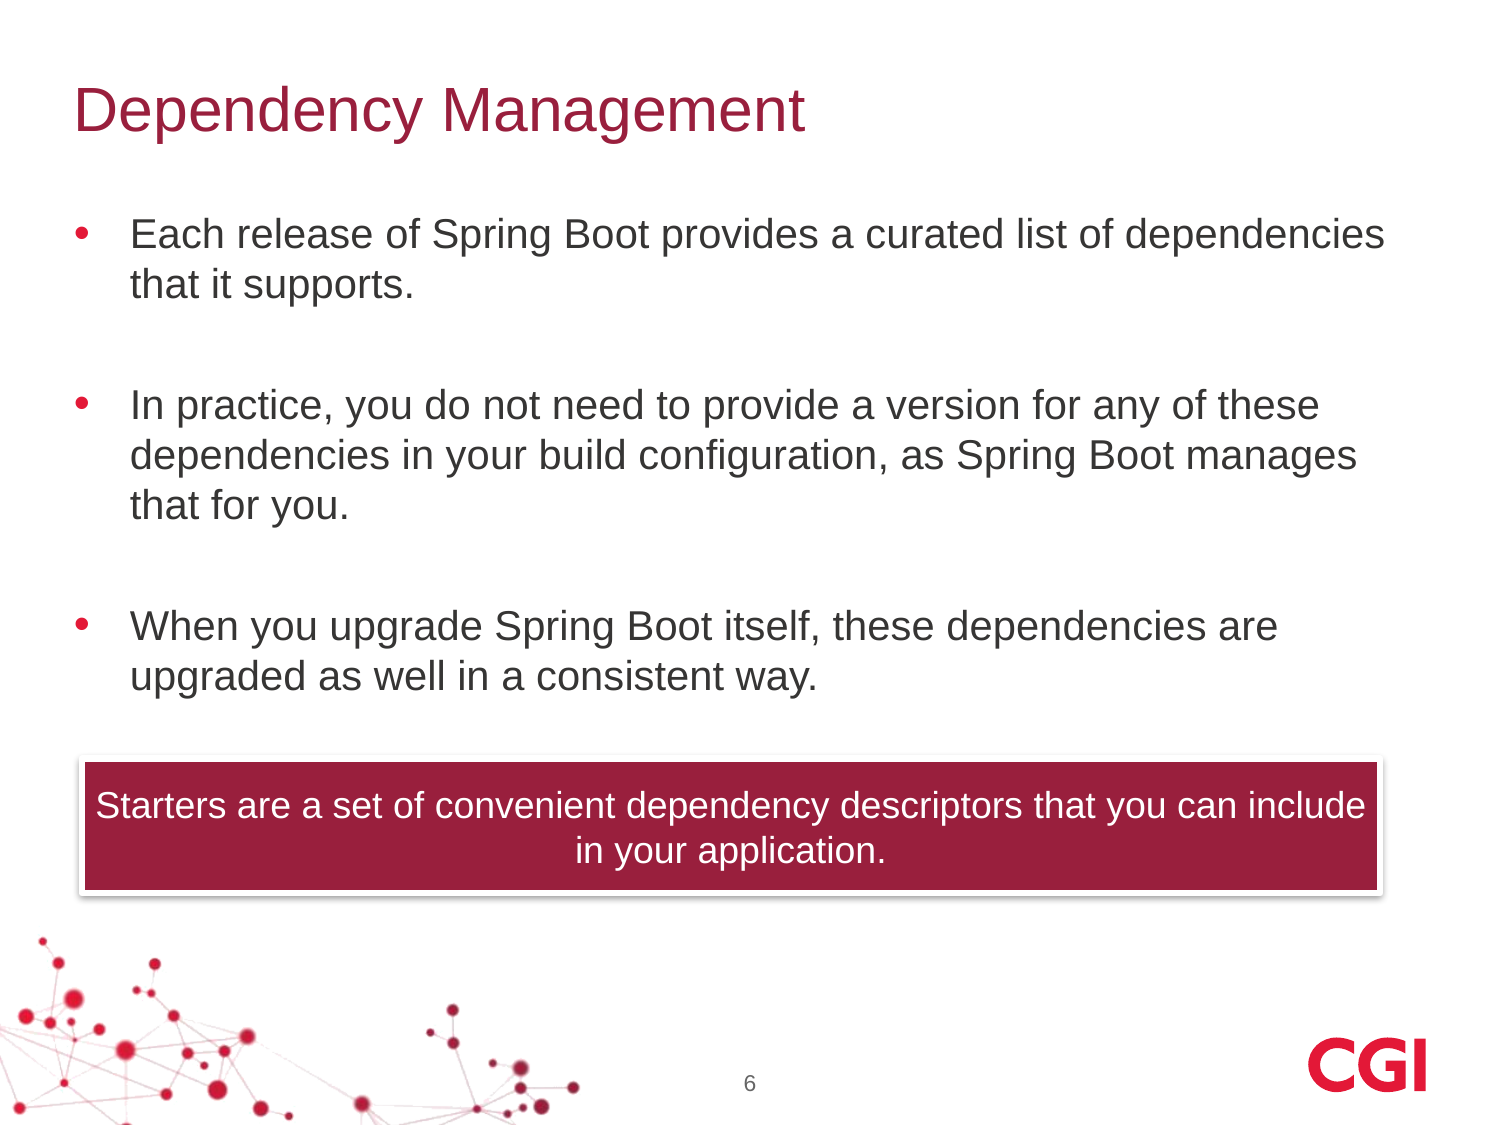

# Dependency Management
Each release of Spring Boot provides a curated list of dependencies that it supports.

In practice, you do not need to provide a version for any of these dependencies in your build configuration, as Spring Boot manages that for you.

When you upgrade Spring Boot itself, these dependencies are upgraded as well in a consistent way.
Starters are a set of convenient dependency descriptors that you can include in your application.
6